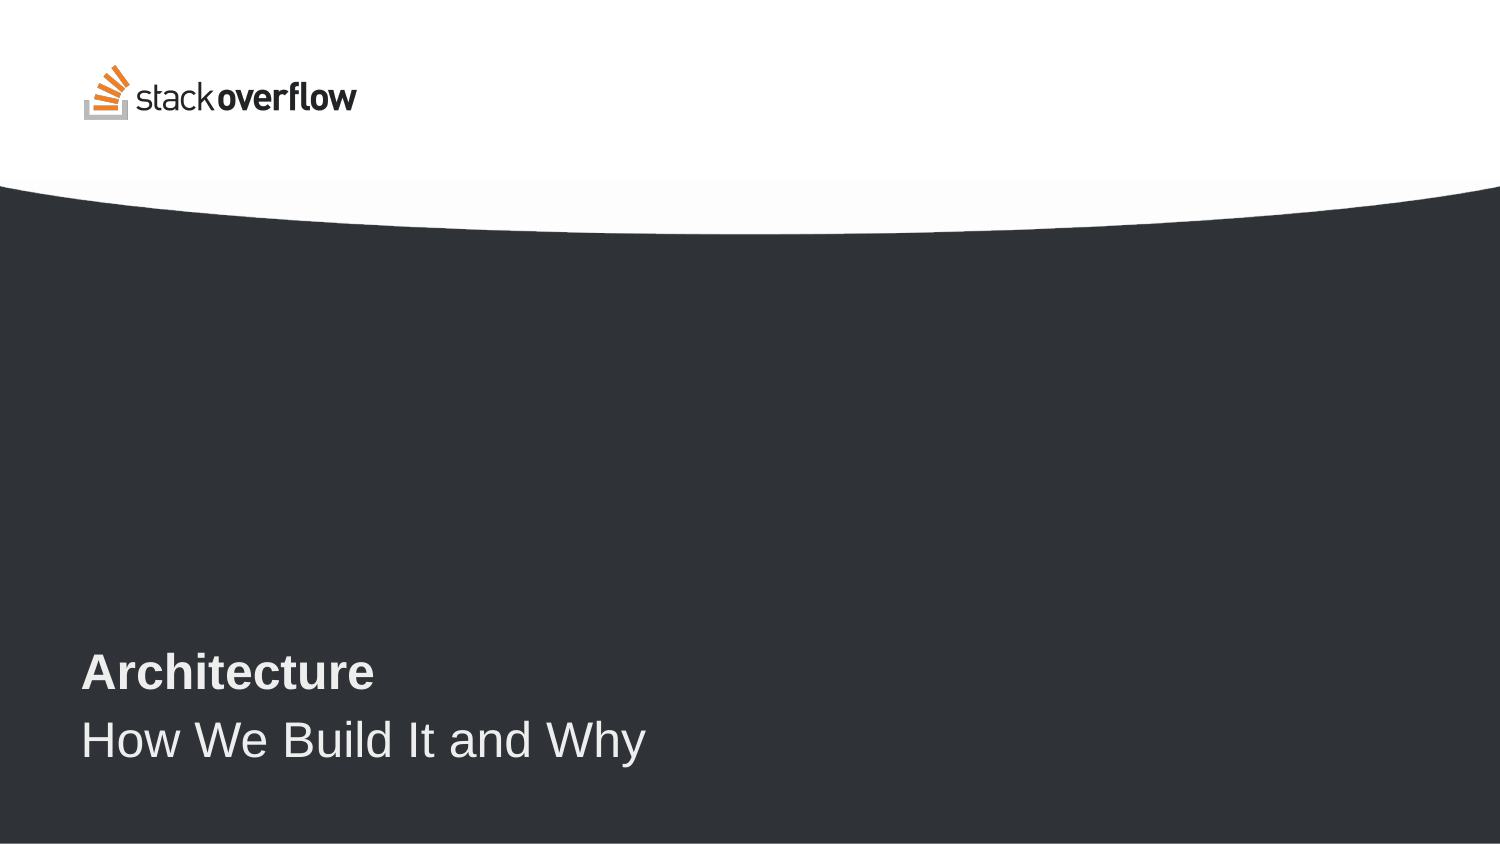

# Architecture
How We Build It and Why